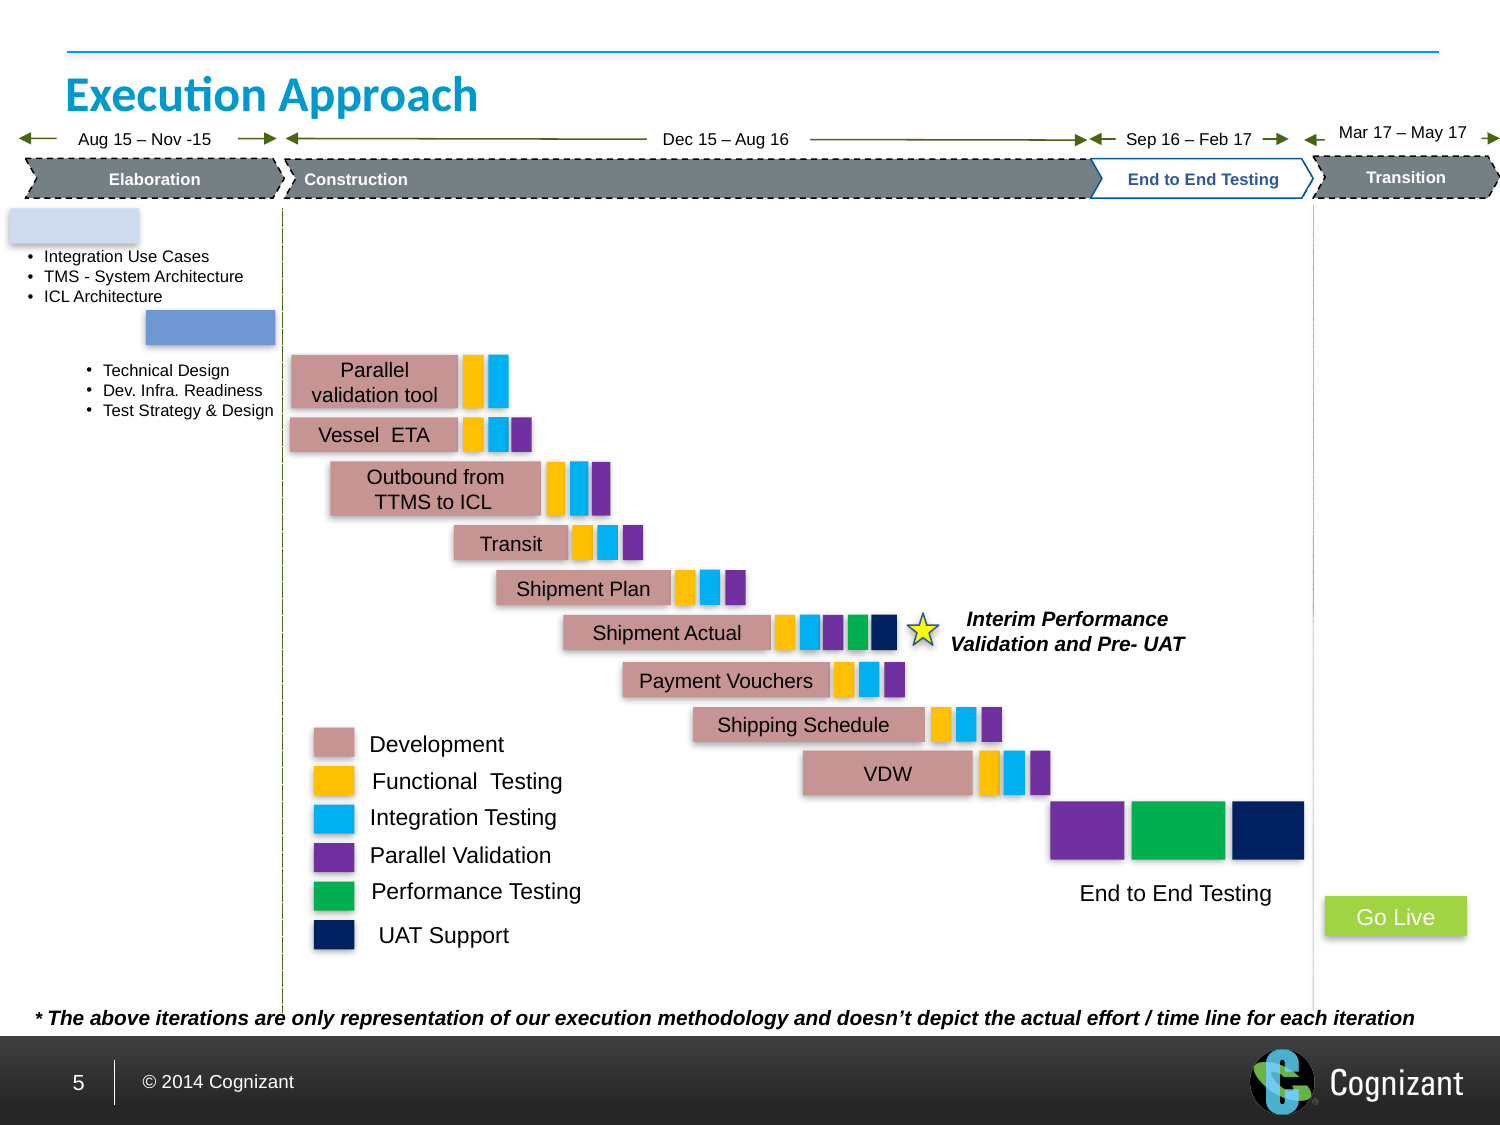

# Execution Approach
Mar 17 – May 17
Aug 15 – Nov -15
Dec 15 – Aug 16
Sep 16 – Feb 17
Transition
Elaboration
 End to End Testing
Construction

Integration Use Cases
TMS - System Architecture
ICL Architecture

Technical Design
Dev. Infra. Readiness
Test Strategy & Design

Parallel validation tool

Vessel  ETA

Outbound from TTMS to ICL

Transit

Shipment Plan

Interim Performance Validation and Pre- UAT

Shipment Actual

Payment Vouchers

Shipping Schedule

Development

VDW

Functional  Testing

Integration Testing

Parallel Validation

Performance Testing
End to End Testing

Go Live
UAT Support

* The above iterations are only representation of our execution methodology and doesn’t depict the actual effort / time line for each iteration
5